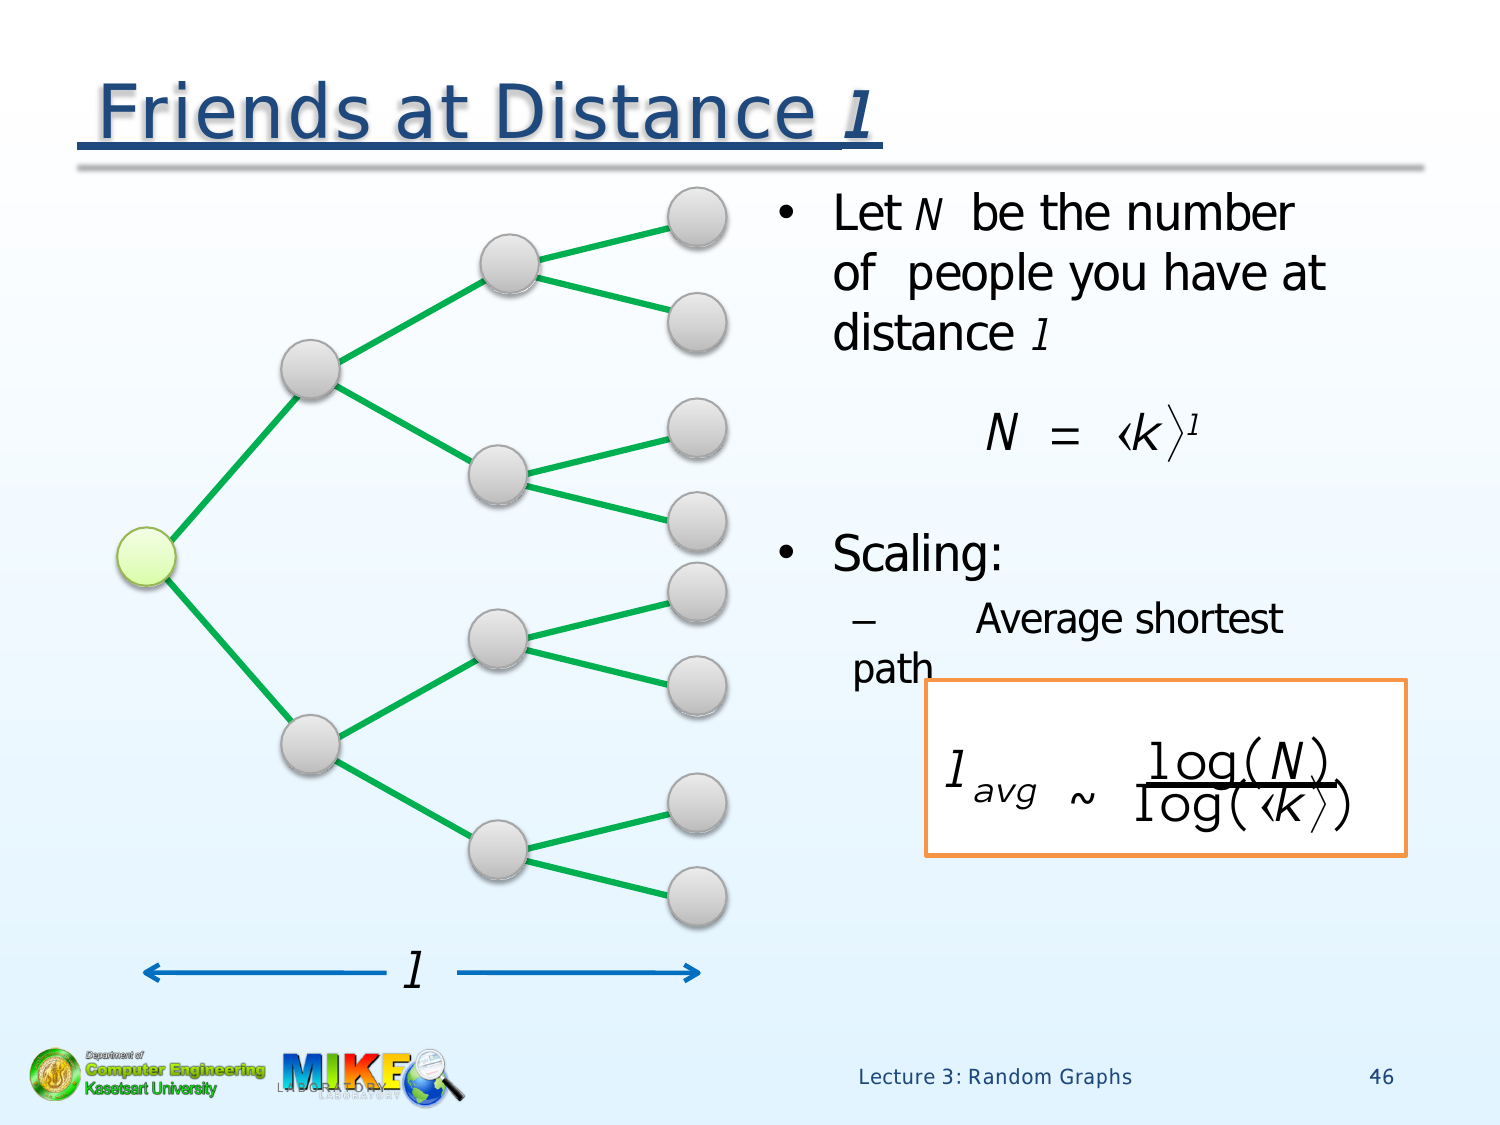

# Friends at Distance l
Let N be the number of  people you have at  distance l
N = 〈k〉l

Scaling:
–	Average shortest path

~ log(N)

l

log(〈k〉)
avg

l

Lecture 3: Random Graphs
46